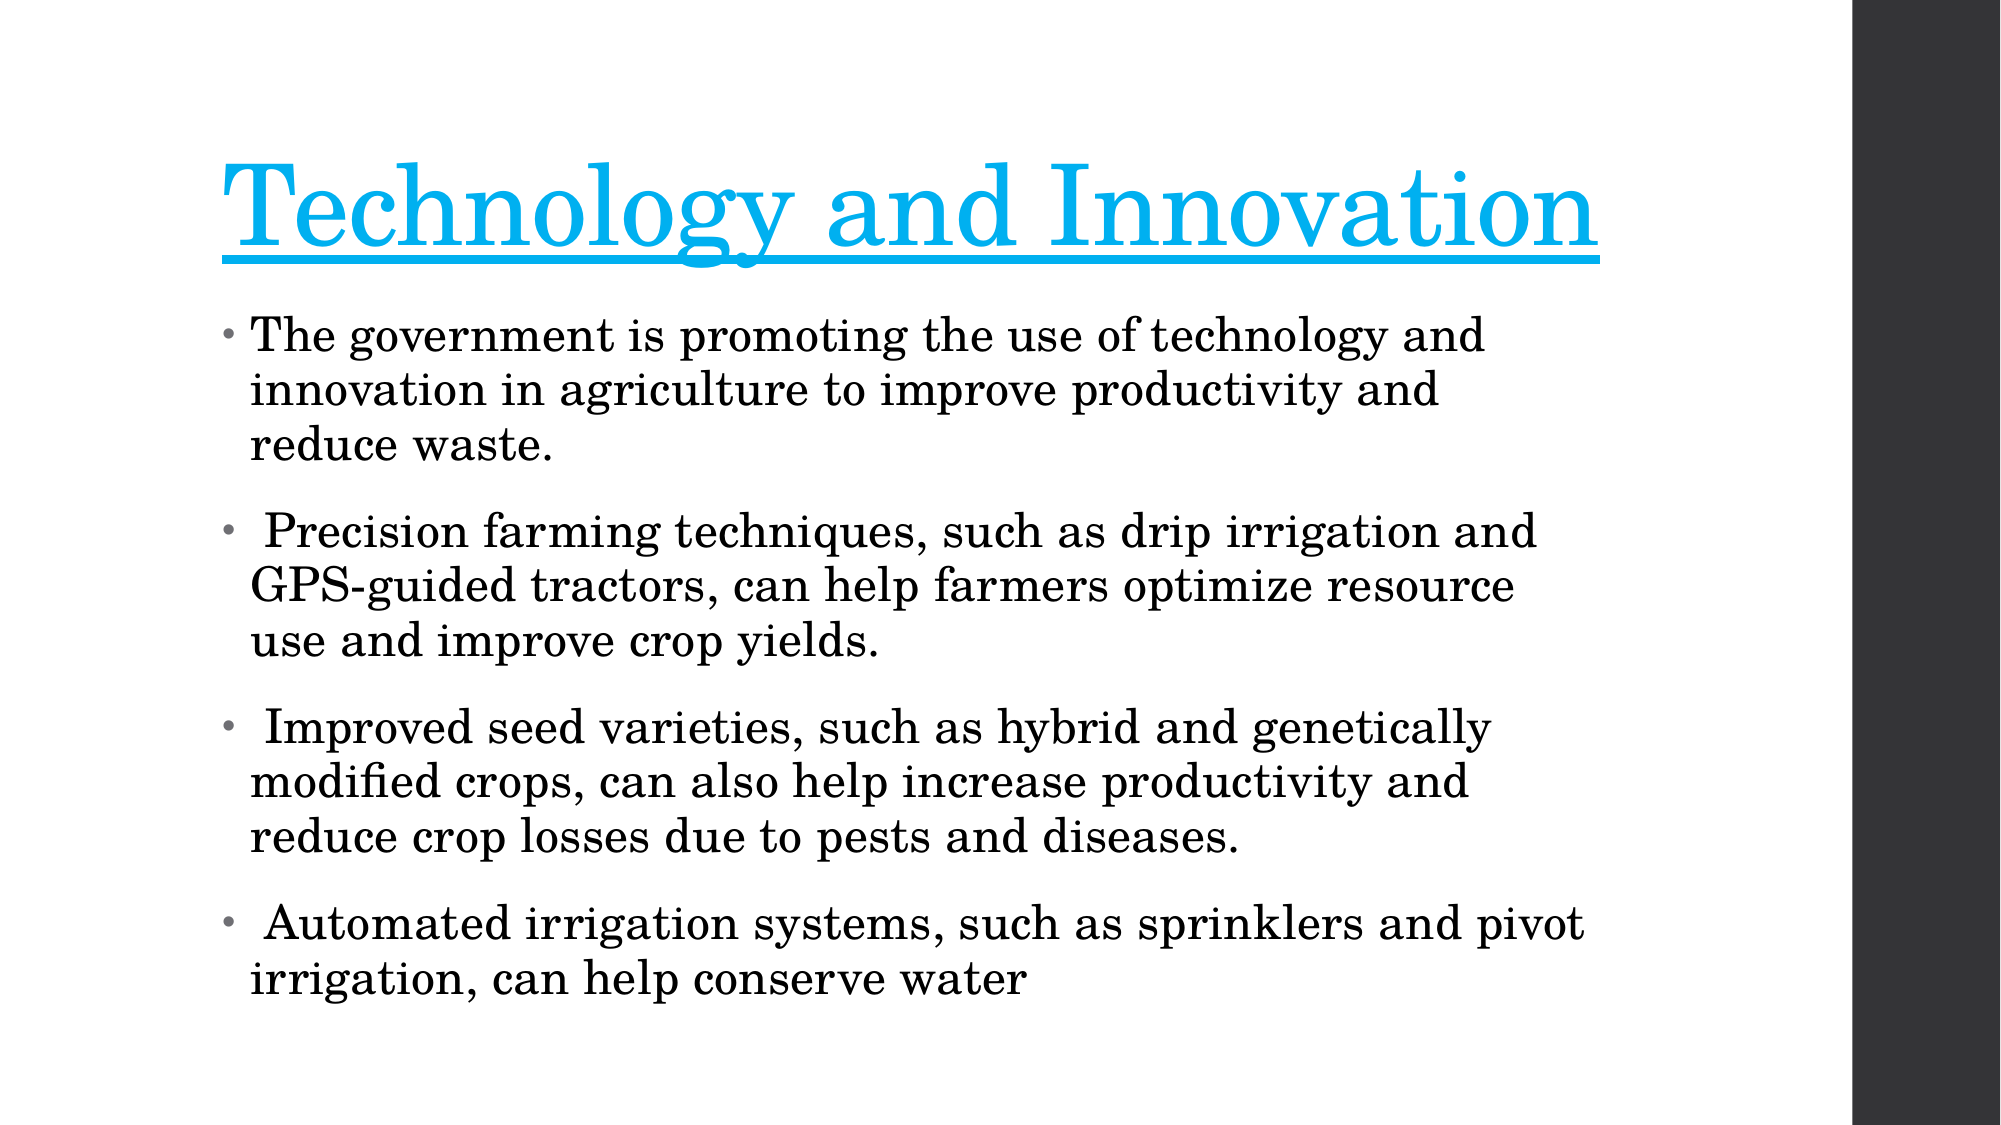

# Technology and Innovation
The government is promoting the use of technology and innovation in agriculture to improve productivity and reduce waste.
 Precision farming techniques, such as drip irrigation and GPS-guided tractors, can help farmers optimize resource use and improve crop yields.
 Improved seed varieties, such as hybrid and genetically modified crops, can also help increase productivity and reduce crop losses due to pests and diseases.
 Automated irrigation systems, such as sprinklers and pivot irrigation, can help conserve water